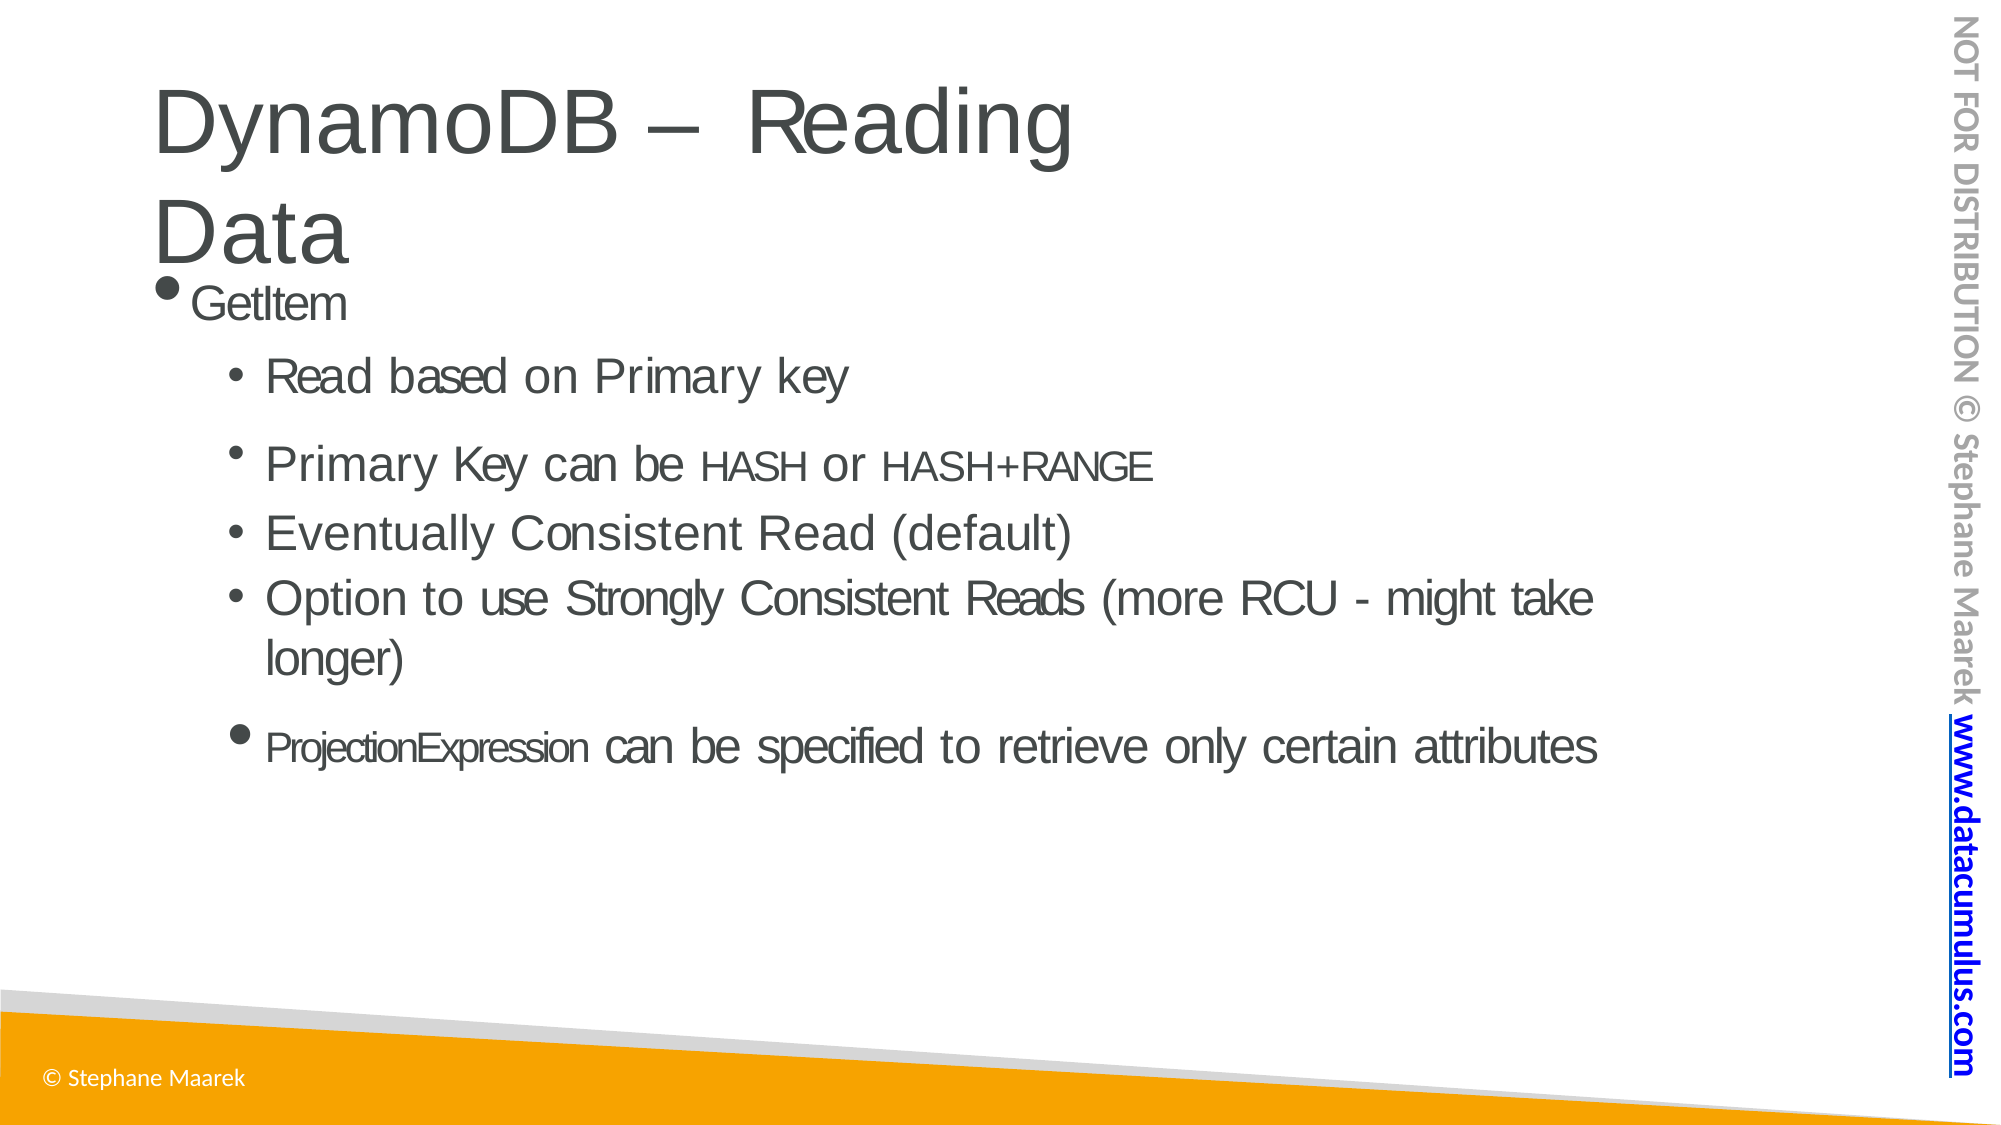

NOT FOR DISTRIBUTION © Stephane Maarek www.datacumulus.com
# DynamoDB – Reading Data
GetItem
Read based on Primary key
Primary Key can be HASH or HASH+RANGE
Eventually Consistent Read (default)
Option to use Strongly Consistent Reads (more RCU - might take longer)
ProjectionExpression can be specified to retrieve only certain attributes
© Stephane Maarek